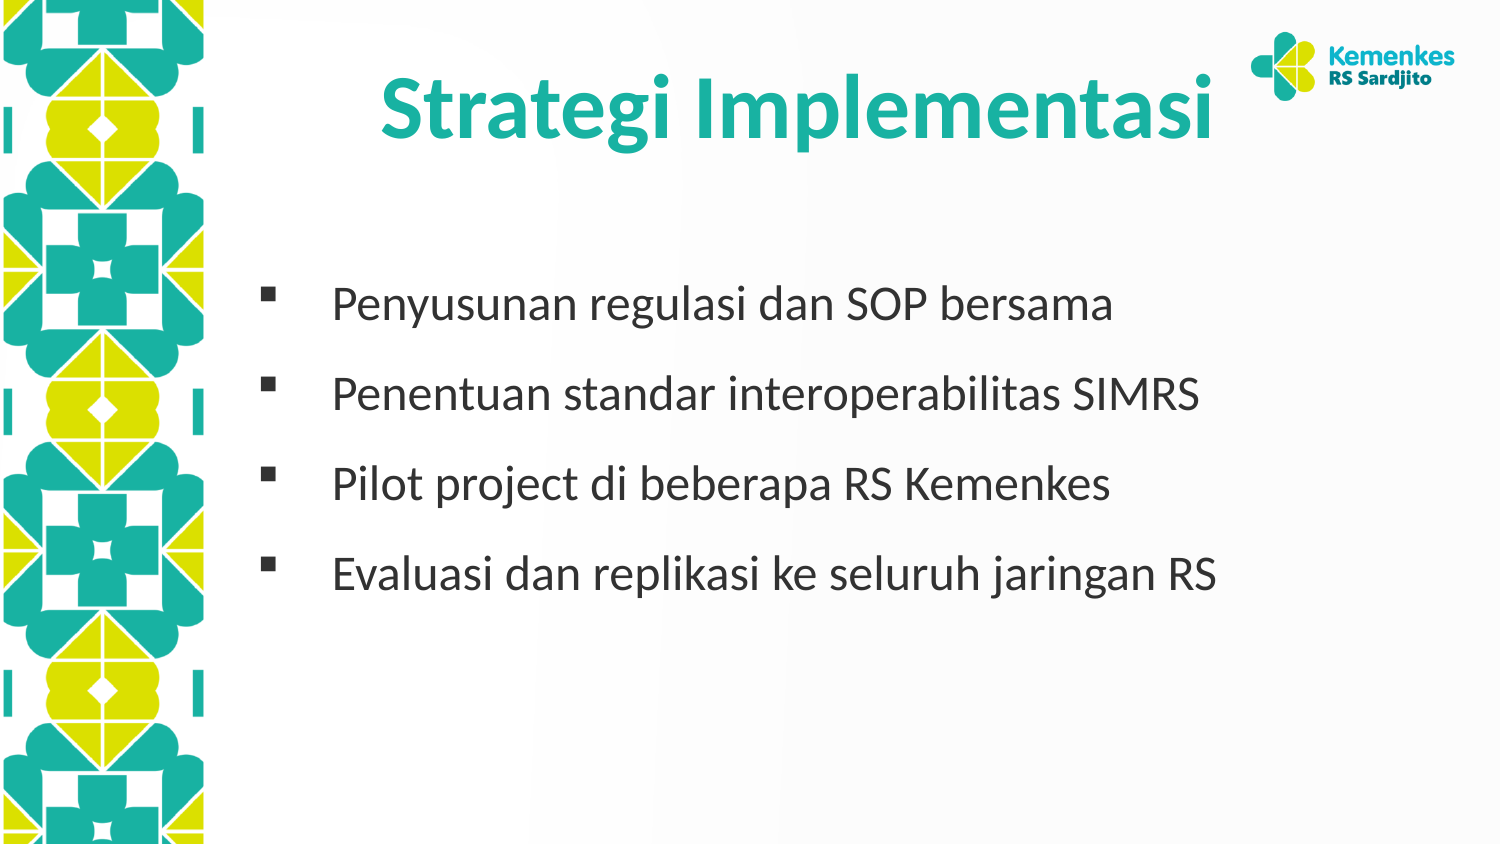

# Strategi Implementasi
Penyusunan regulasi dan SOP bersama
Penentuan standar interoperabilitas SIMRS
Pilot project di beberapa RS Kemenkes
Evaluasi dan replikasi ke seluruh jaringan RS